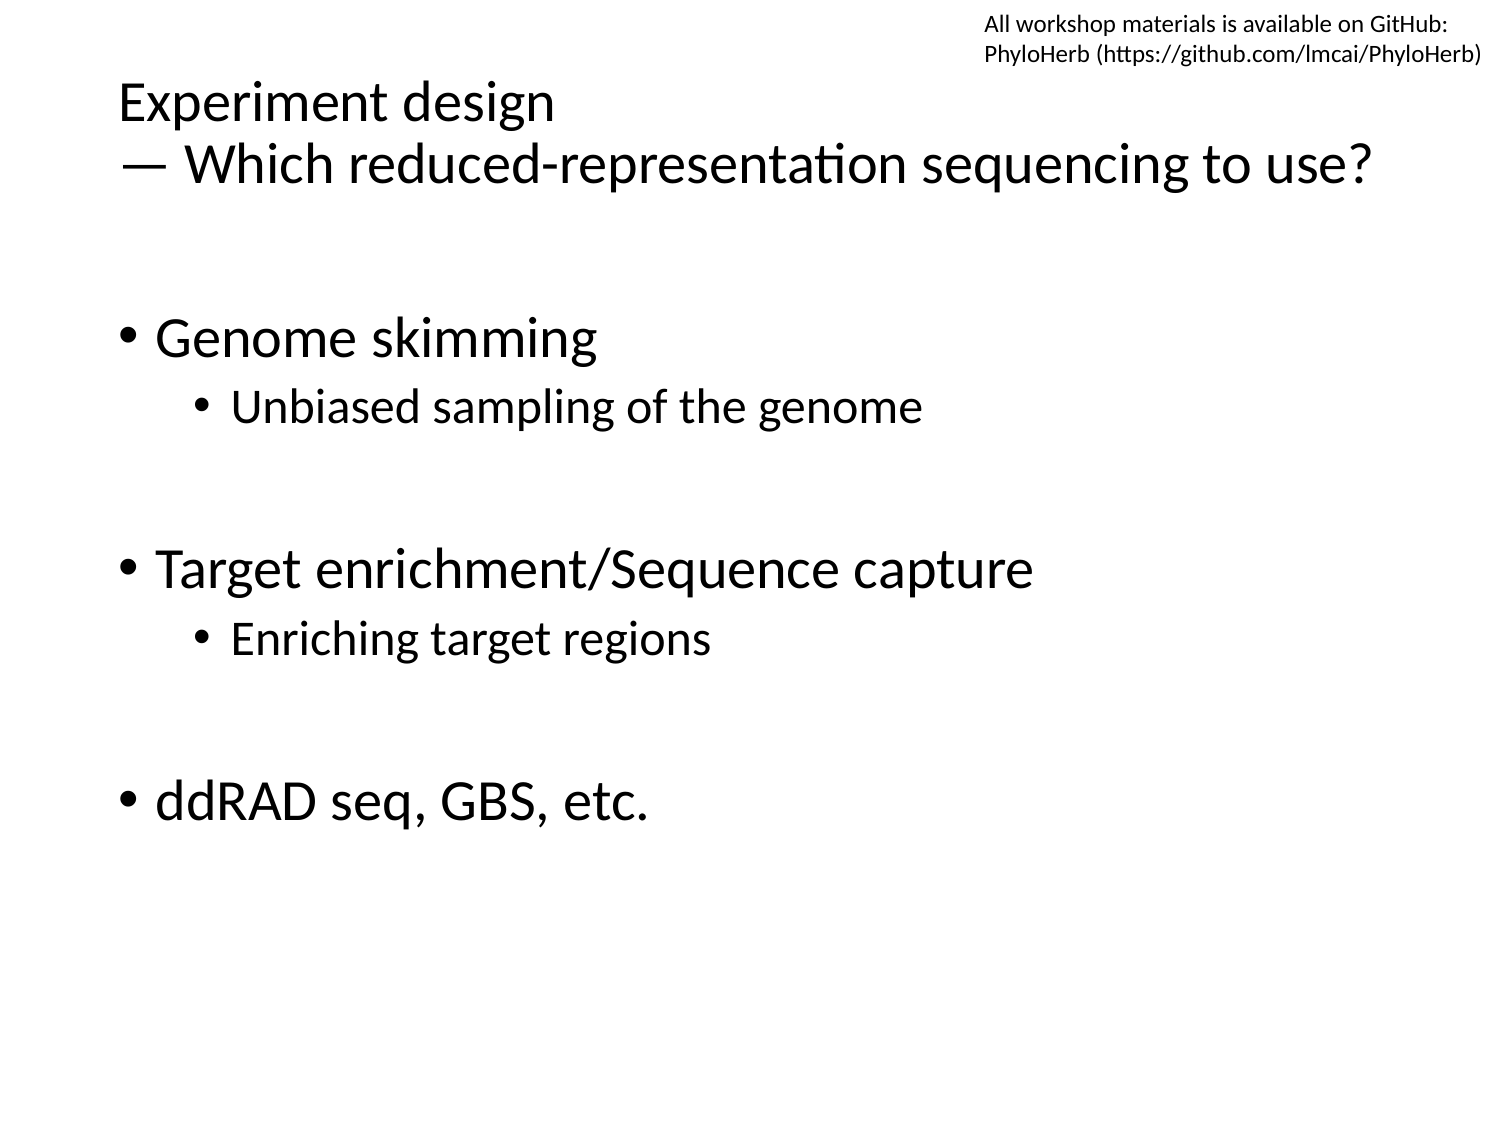

All workshop materials is available on GitHub:
PhyloHerb (https://github.com/lmcai/PhyloHerb)
# Experiment design — Which reduced-representation sequencing to use?
Genome skimming
Unbiased sampling of the genome

Target enrichment/Sequence capture
Enriching target regions

ddRAD seq, GBS, etc.